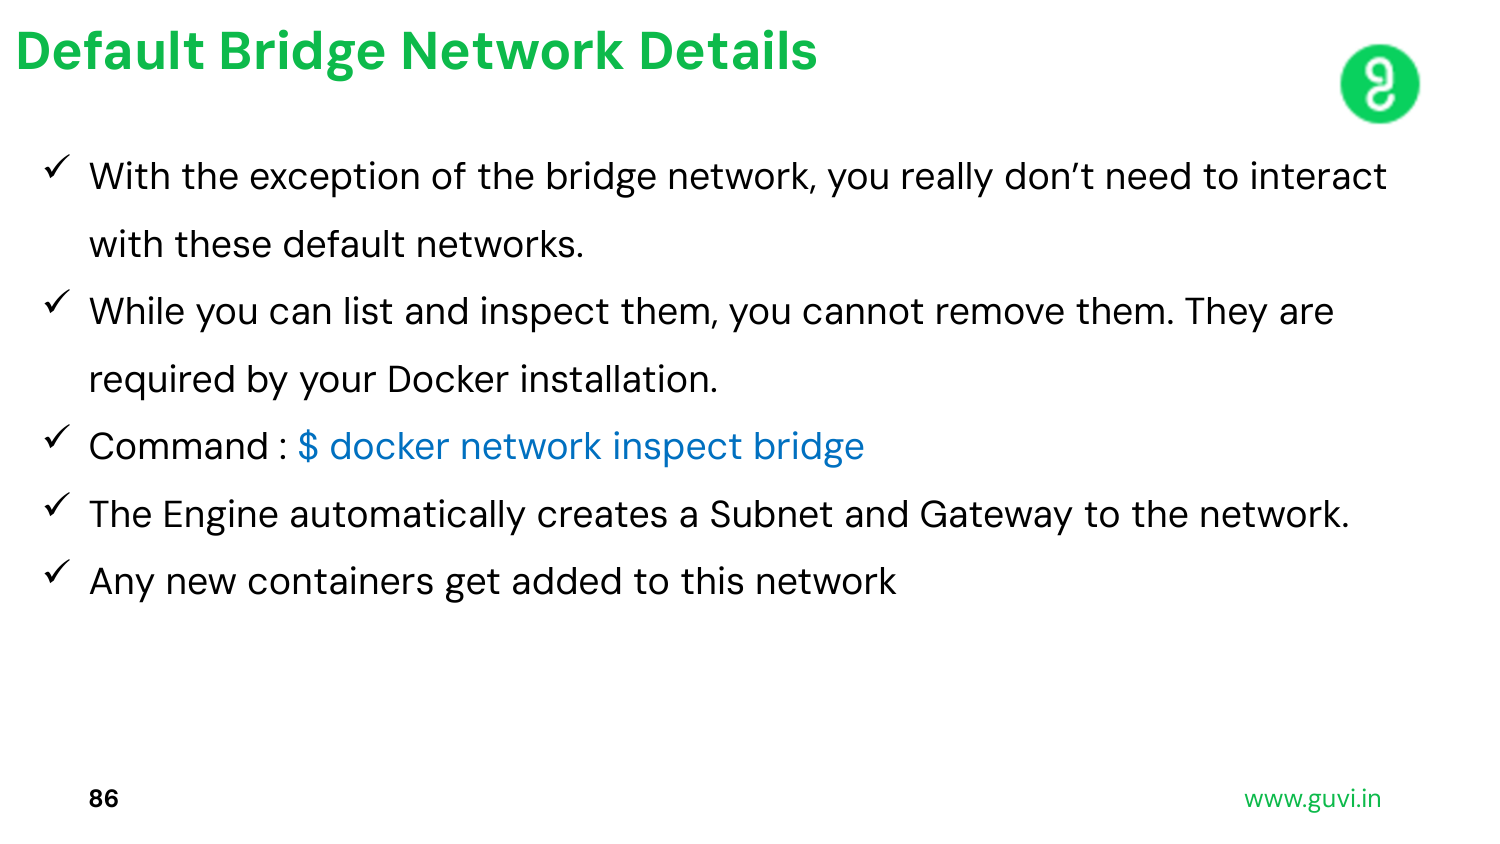

Default Bridge Network Details
With the exception of the bridge network, you really don’t need to interact with these default networks.
While you can list and inspect them, you cannot remove them. They are required by your Docker installation.
Command : $ docker network inspect bridge
The Engine automatically creates a Subnet and Gateway to the network.
Any new containers get added to this network
86
www.guvi.in